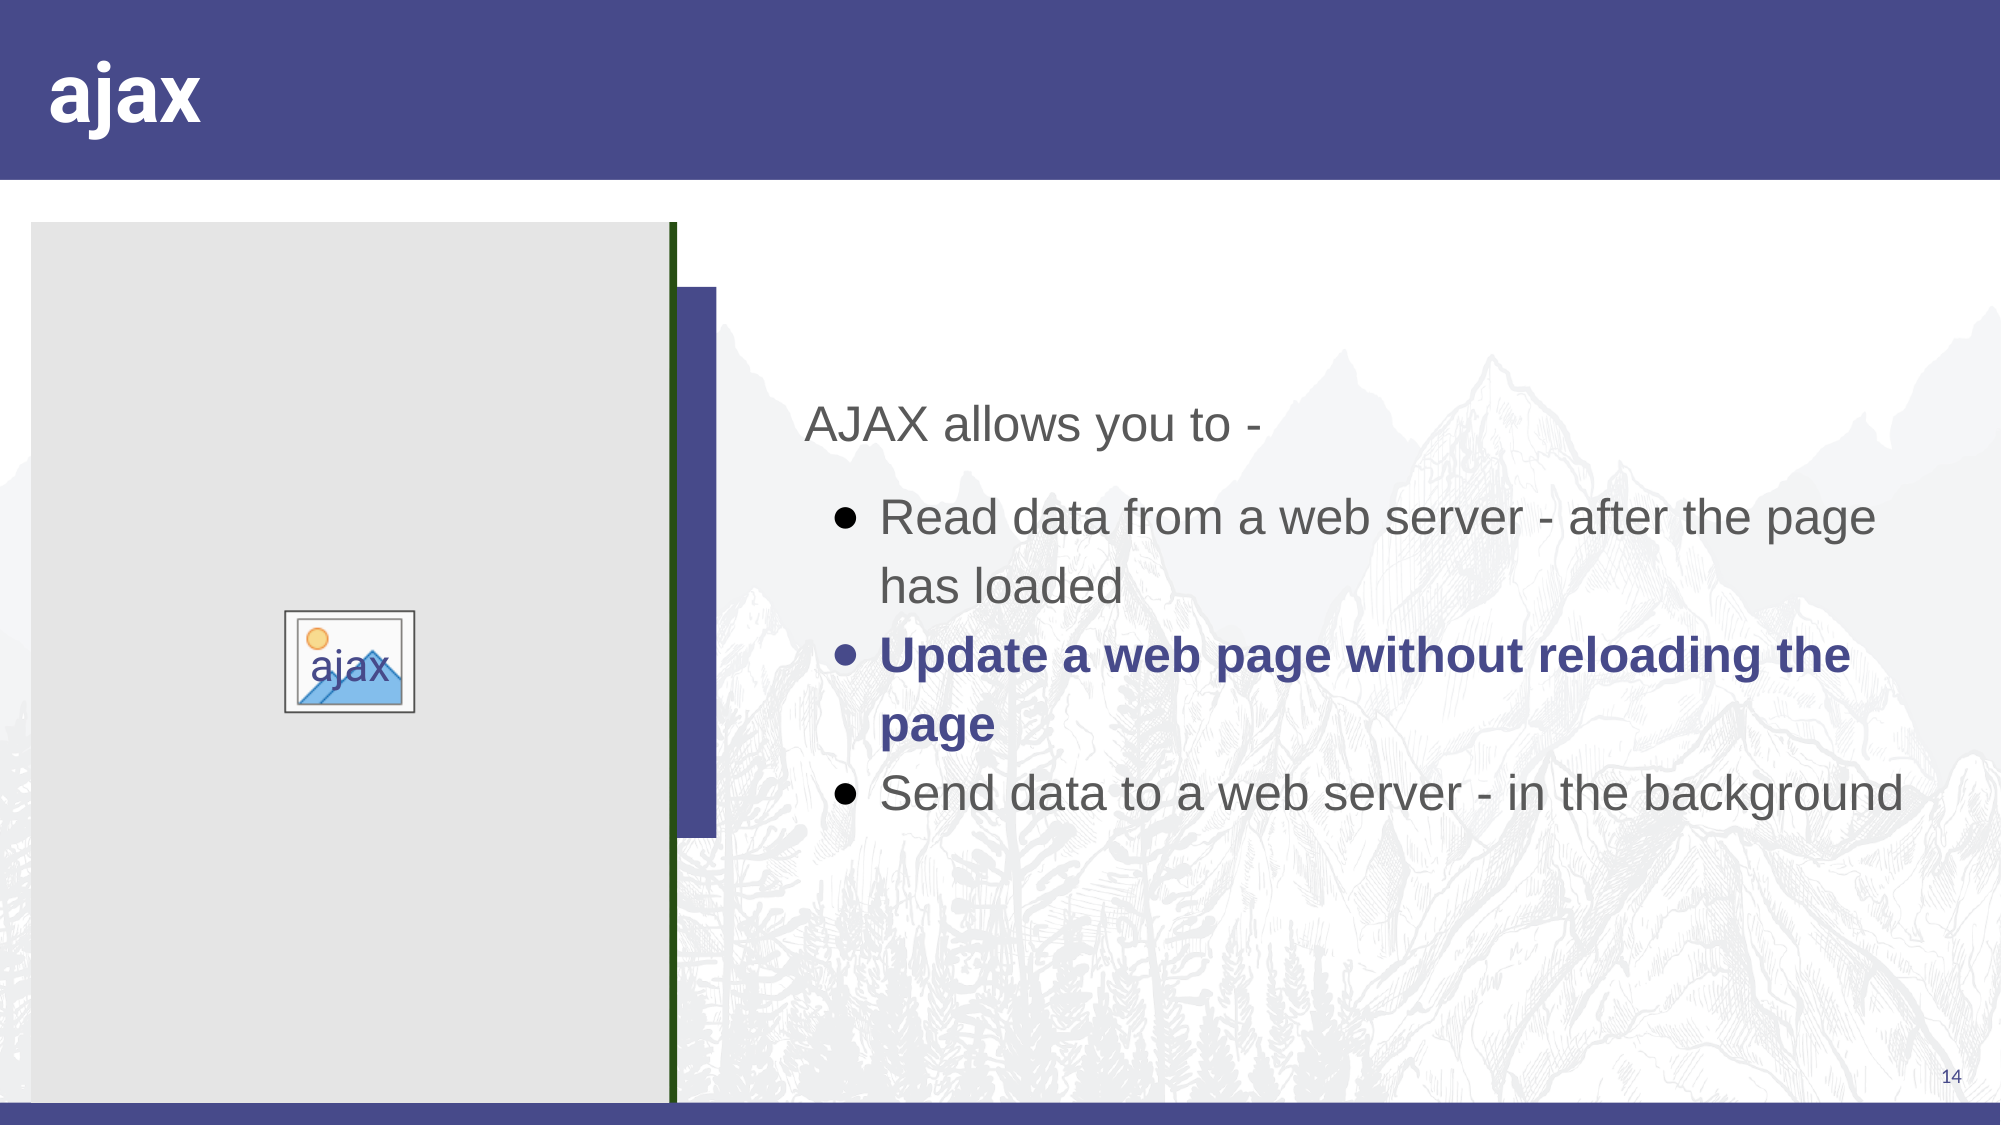

# ajax

AJAX allows you to -
Read data from a web server - after the page has loaded
Update a web page without reloading the page
Send data to a web server - in the background

ajax
14